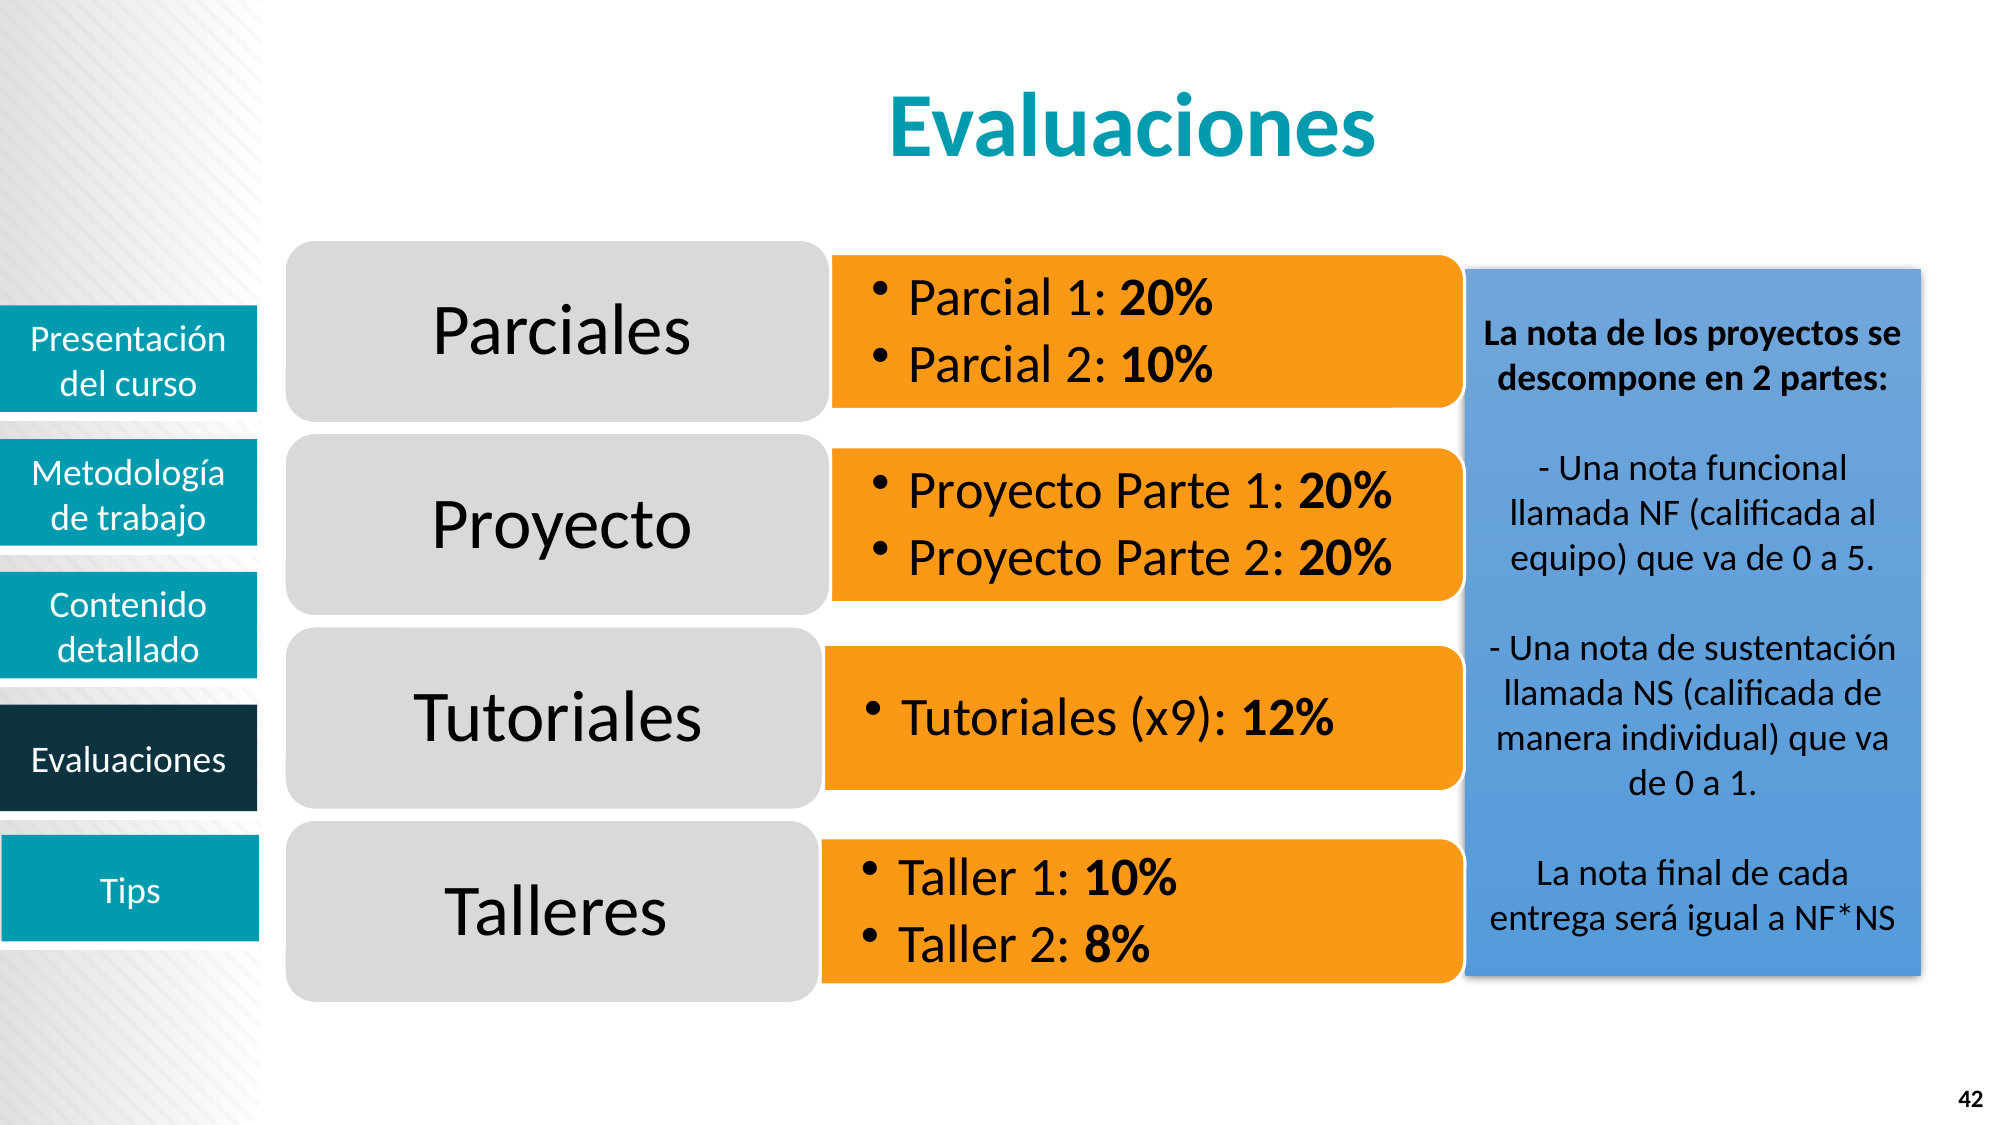

# Evaluaciones
Parcial 1: 20%
Parcial 2: 10%
Parciales
Proyecto Parte 1: 20%
Proyecto Parte 2: 20%
Proyecto
Tutoriales (x9): 12%
Tutoriales
Taller 1: 10%
Taller 2: 8%
Talleres
La nota de los proyectos se descompone en 2 partes:

- Una nota funcional llamada NF (calificada al equipo) que va de 0 a 5.

- Una nota de sustentación llamada NS (calificada de manera individual) que va de 0 a 1.

La nota final de cada entrega será igual a NF*NS
42